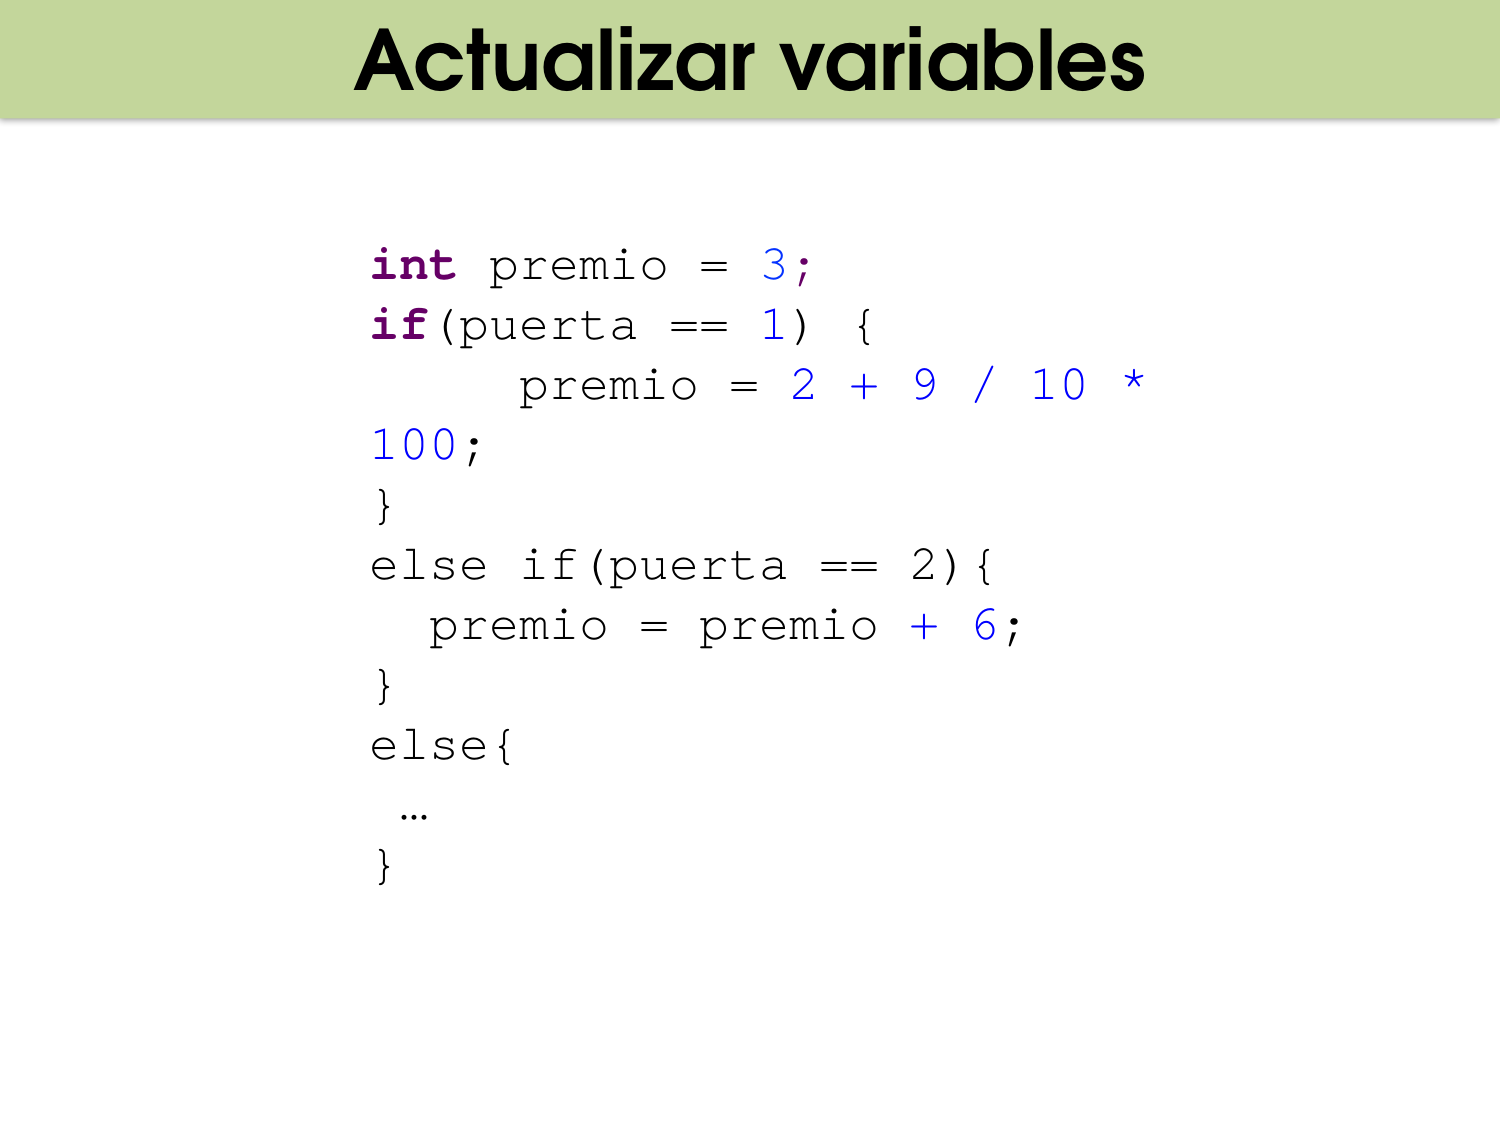

Actualizar variables
int premio = 3;
if(puerta == 1) {
	premio = 2 + 9 / 10 * 100;
}
else if(puerta == 2){
  premio = premio + 6;
}
else{
 …
}